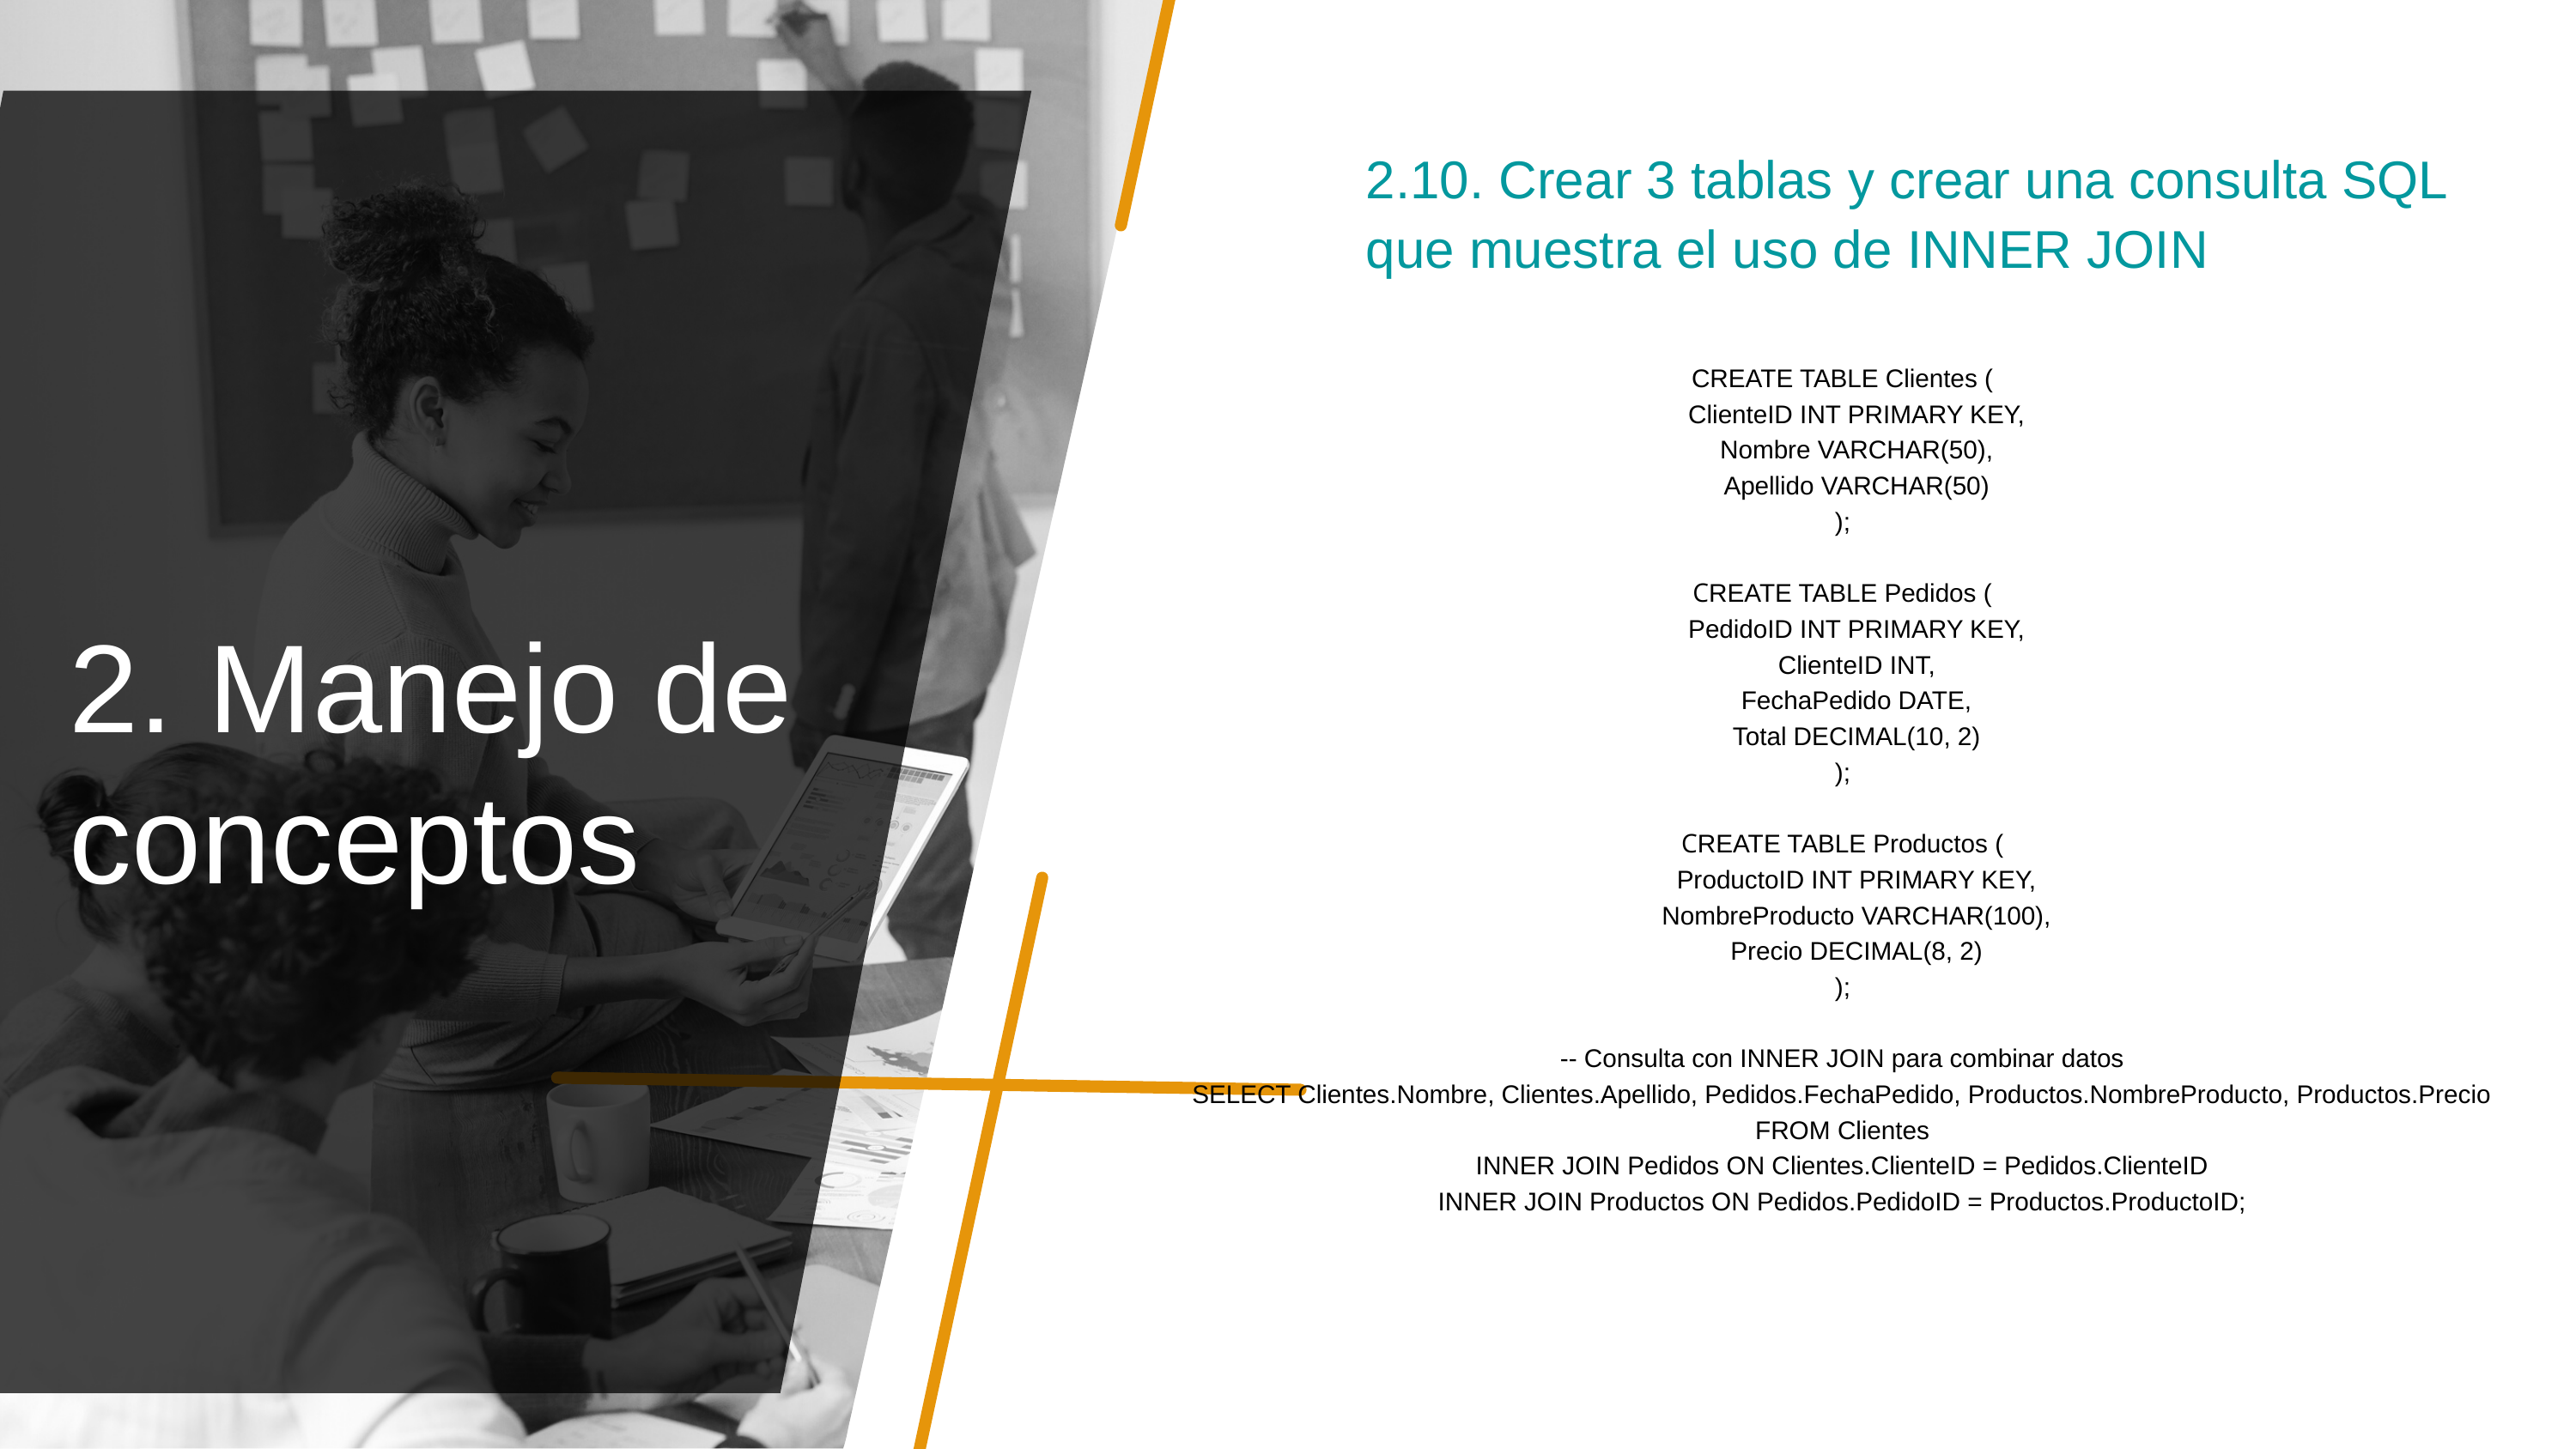

2.10. Crear 3 tablas y crear una consulta SQL que muestra el uso de INNER JOIN
CREATE TABLE Clientes (
    ClienteID INT PRIMARY KEY,
    Nombre VARCHAR(50),
    Apellido VARCHAR(50)
);

CREATE TABLE Pedidos (
    PedidoID INT PRIMARY KEY,
    ClienteID INT,
    FechaPedido DATE,
    Total DECIMAL(10, 2)
);

CREATE TABLE Productos (
    ProductoID INT PRIMARY KEY,
    NombreProducto VARCHAR(100),
    Precio DECIMAL(8, 2)
);

-- Consulta con INNER JOIN para combinar datos
SELECT Clientes.Nombre, Clientes.Apellido, Pedidos.FechaPedido, Productos.NombreProducto, Productos.Precio
FROM Clientes
INNER JOIN Pedidos ON Clientes.ClienteID = Pedidos.ClienteID
INNER JOIN Productos ON Pedidos.PedidoID = Productos.ProductoID;
2. Manejo de conceptos